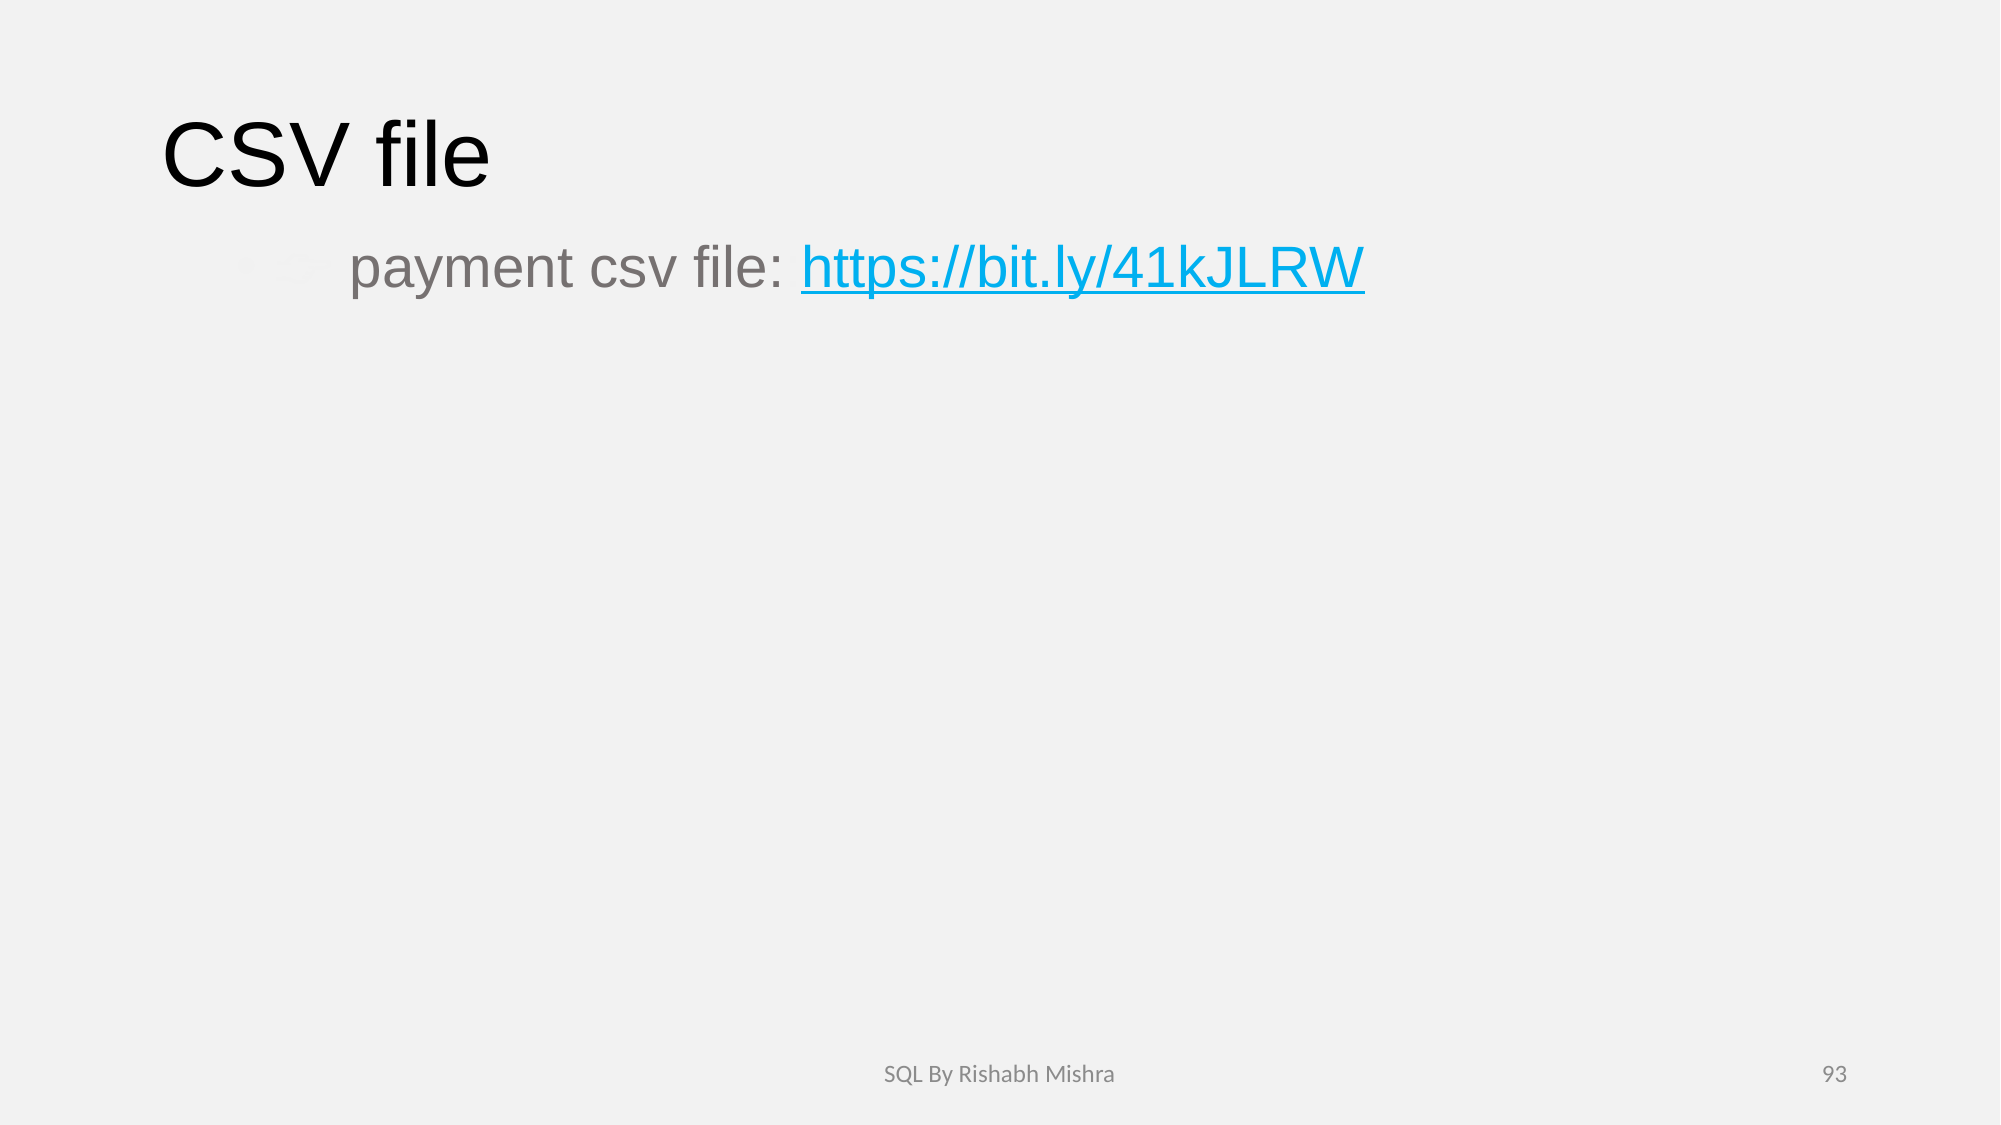

# CSV file
👉 payment csv file::https://bit.ly/41kJLRW
SQL By Rishabh Mishra
93